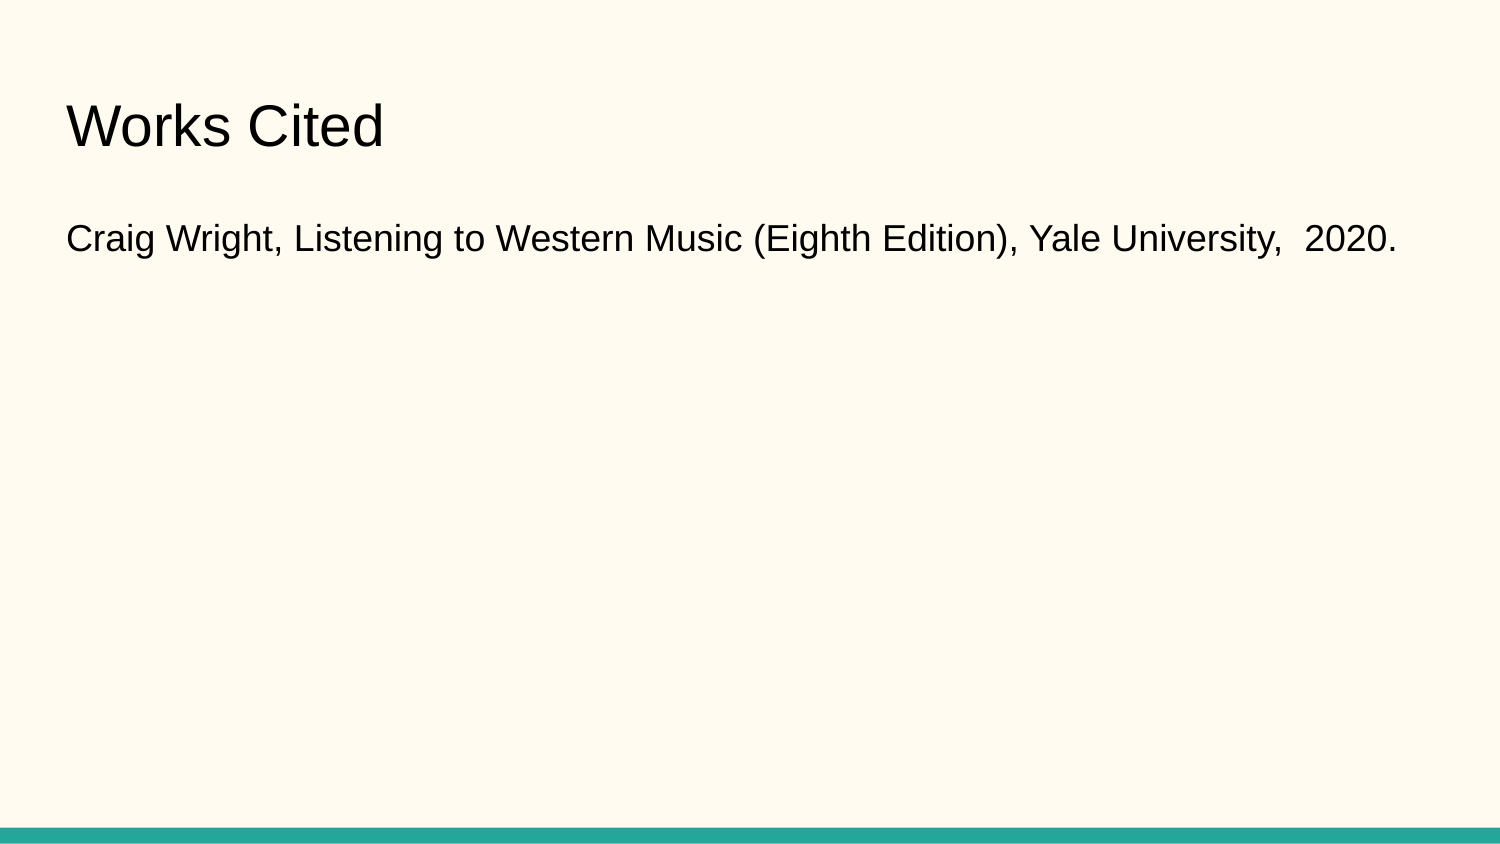

# Works Cited
Craig Wright, Listening to Western Music (Eighth Edition), Yale University,  2020.